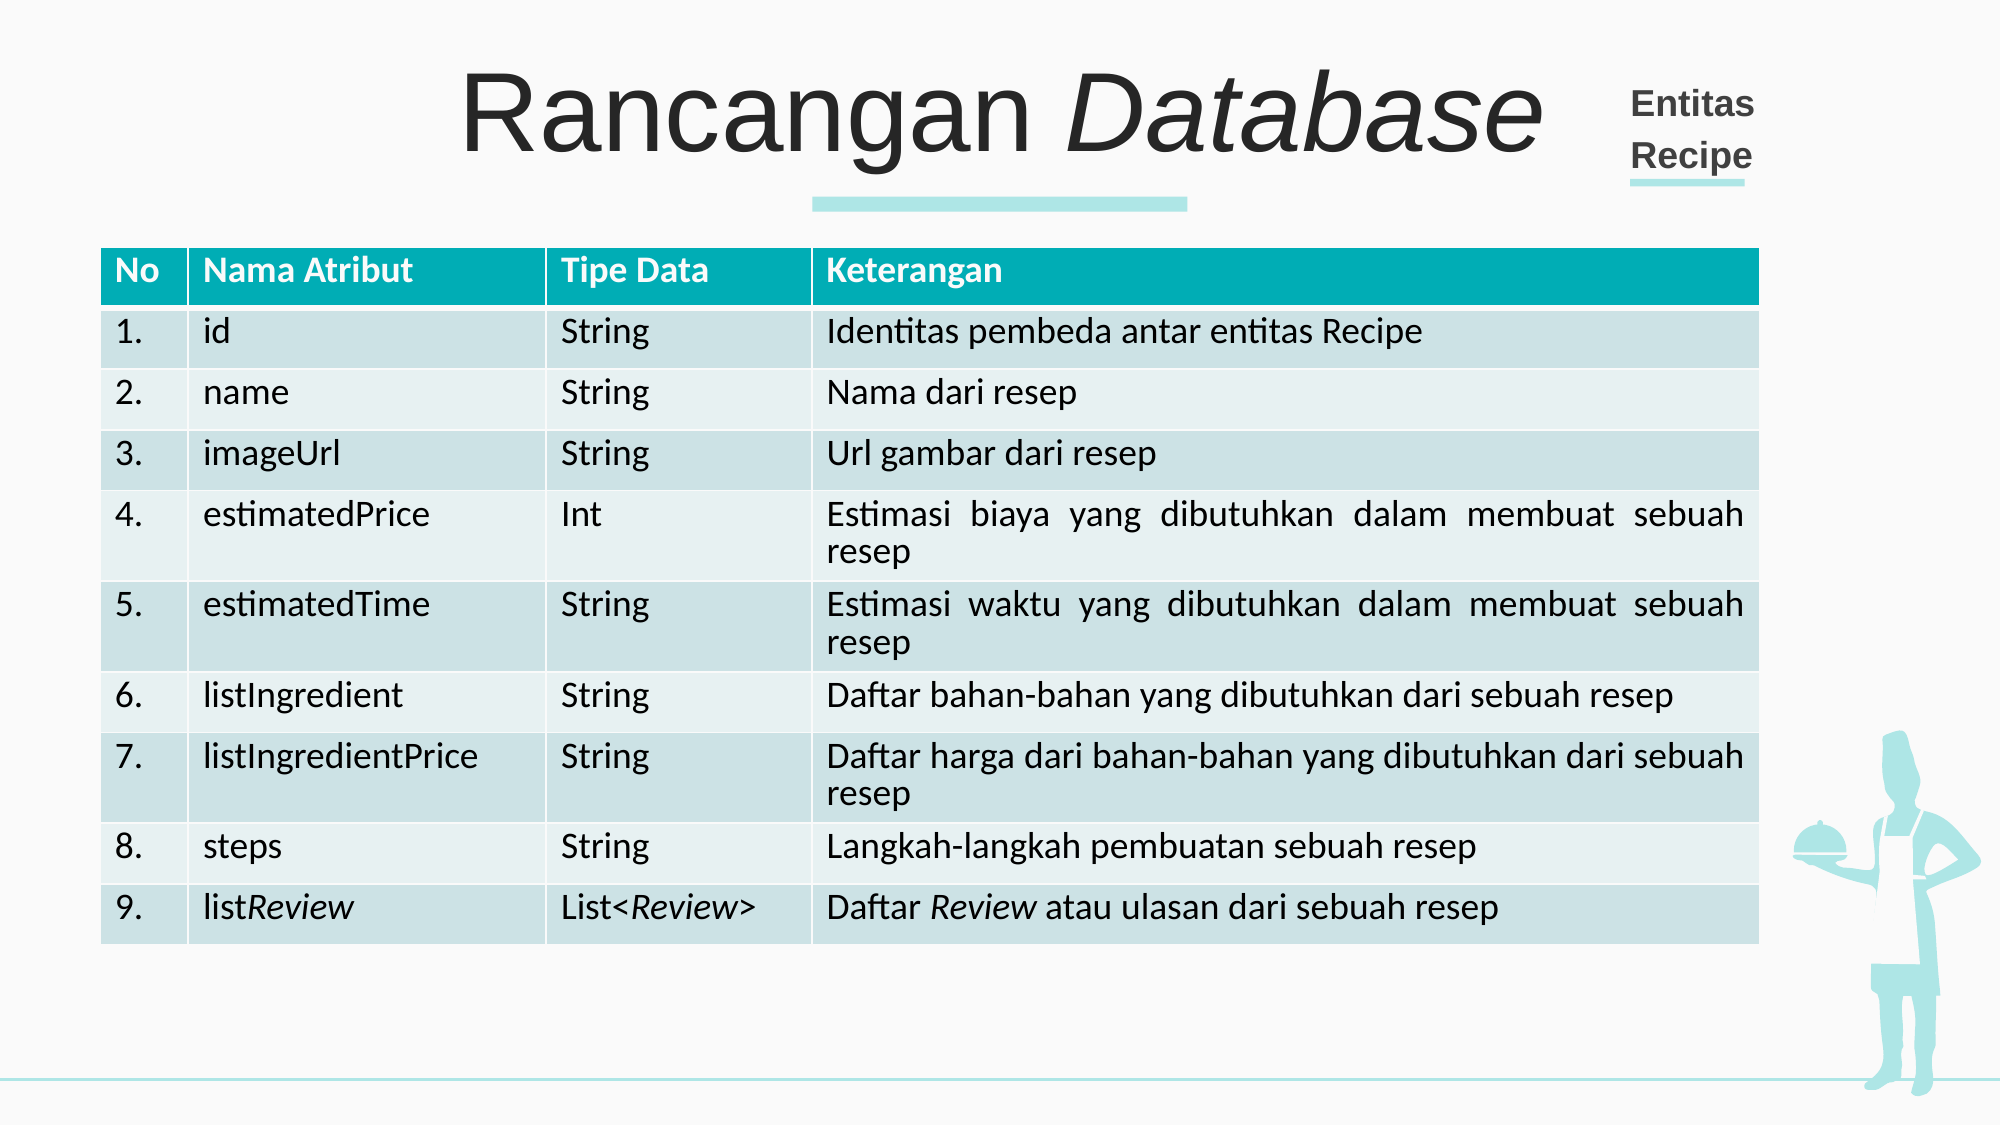

Rancangan Database
Entitas
Recipe

| No | Nama Atribut | Tipe Data | Keterangan |
| --- | --- | --- | --- |
| 1. | id | String | Identitas pembeda antar entitas Recipe |
| 2. | name | String | Nama dari resep |
| 3. | imageUrl | String | Url gambar dari resep |
| 4. | estimatedPrice | Int | Estimasi biaya yang dibutuhkan dalam membuat sebuah resep |
| 5. | estimatedTime | String | Estimasi waktu yang dibutuhkan dalam membuat sebuah resep |
| 6. | listIngredient | String | Daftar bahan-bahan yang dibutuhkan dari sebuah resep |
| 7. | listIngredientPrice | String | Daftar harga dari bahan-bahan yang dibutuhkan dari sebuah resep |
| 8. | steps | String | Langkah-langkah pembuatan sebuah resep |
| 9. | listReview | List<Review> | Daftar Review atau ulasan dari sebuah resep |